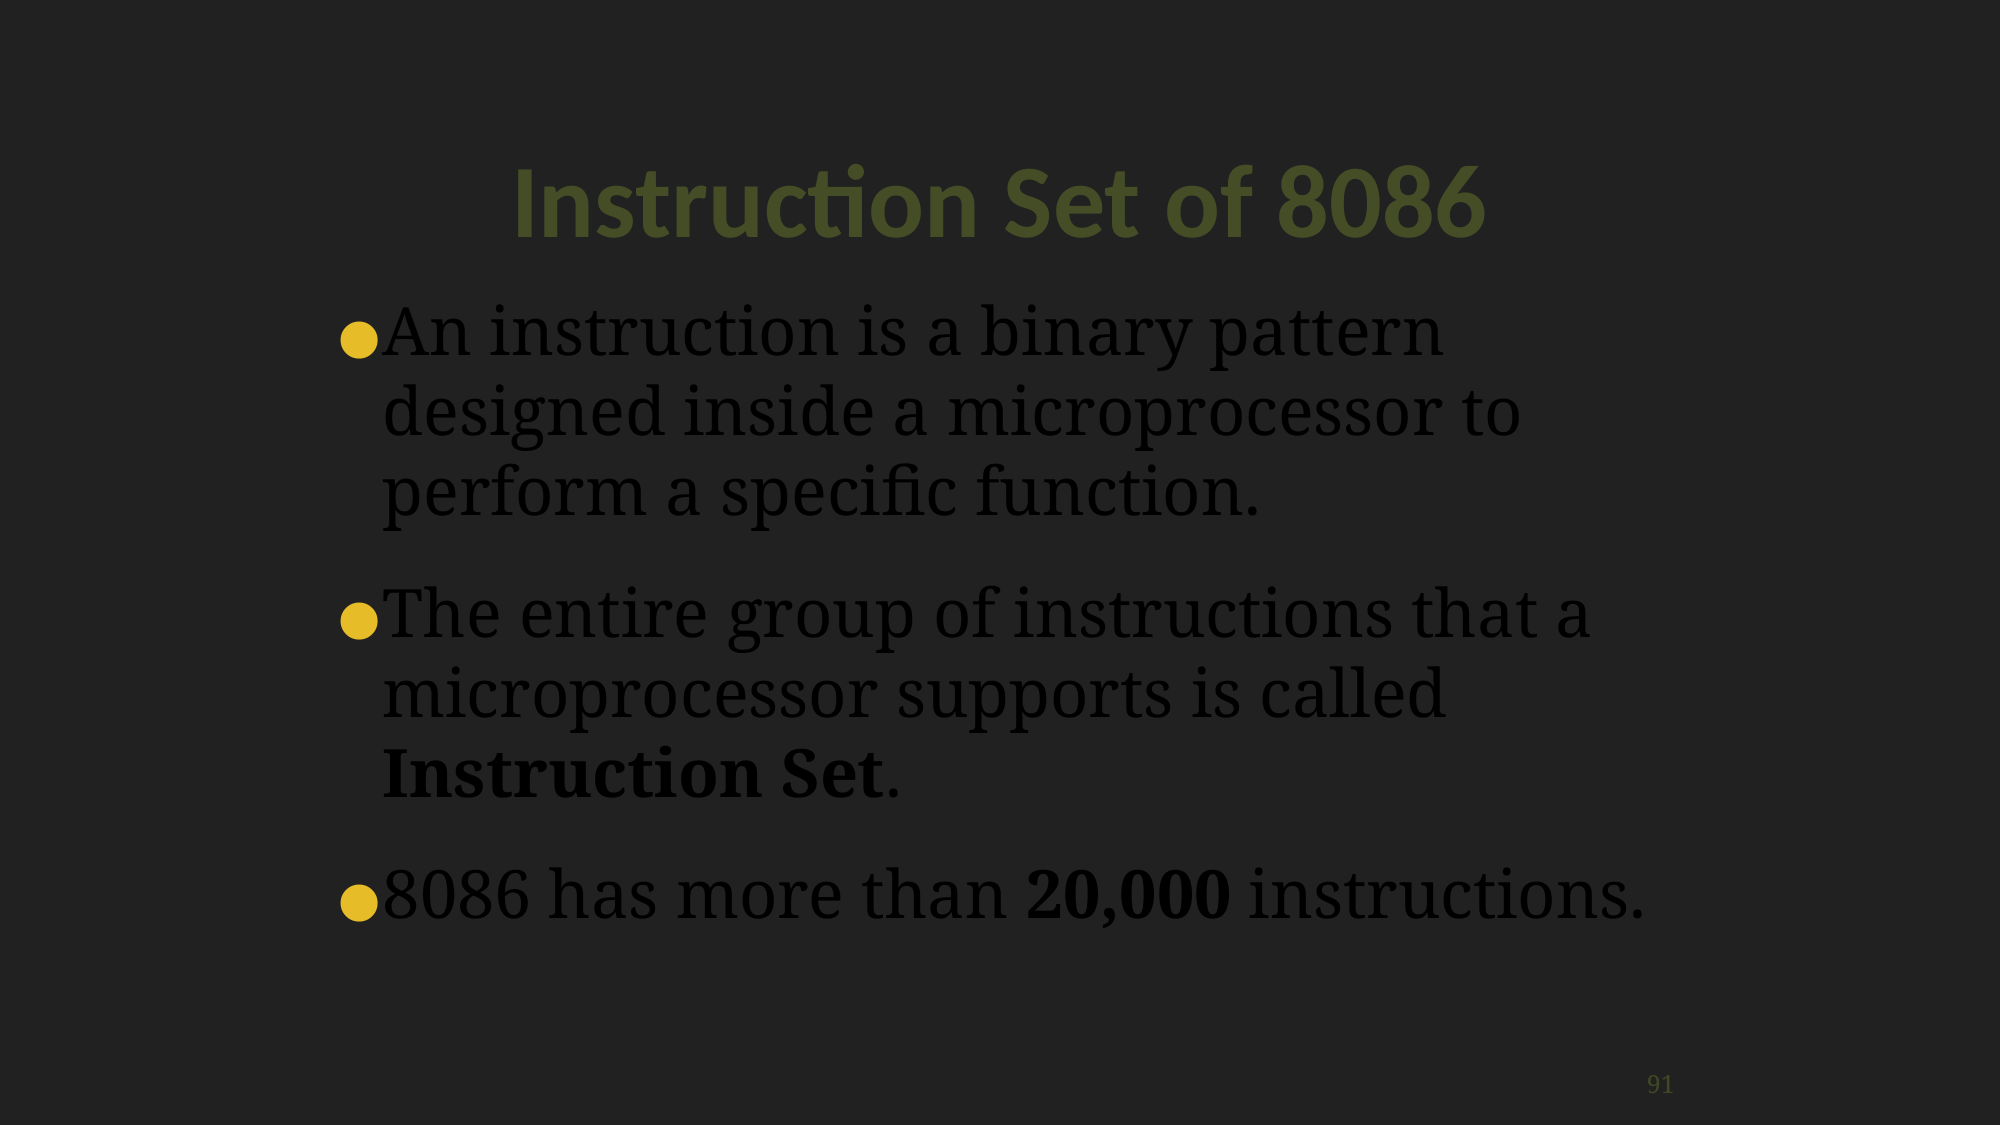

Instruction Set of 8086
An instruction is a binary pattern designed inside a microprocessor to perform a specific function.
The entire group of instructions that a microprocessor supports is called Instruction Set.
8086 has more than 20,000 instructions.
91
ohmshankar.ece@act.edu.in
21-Nov-2010